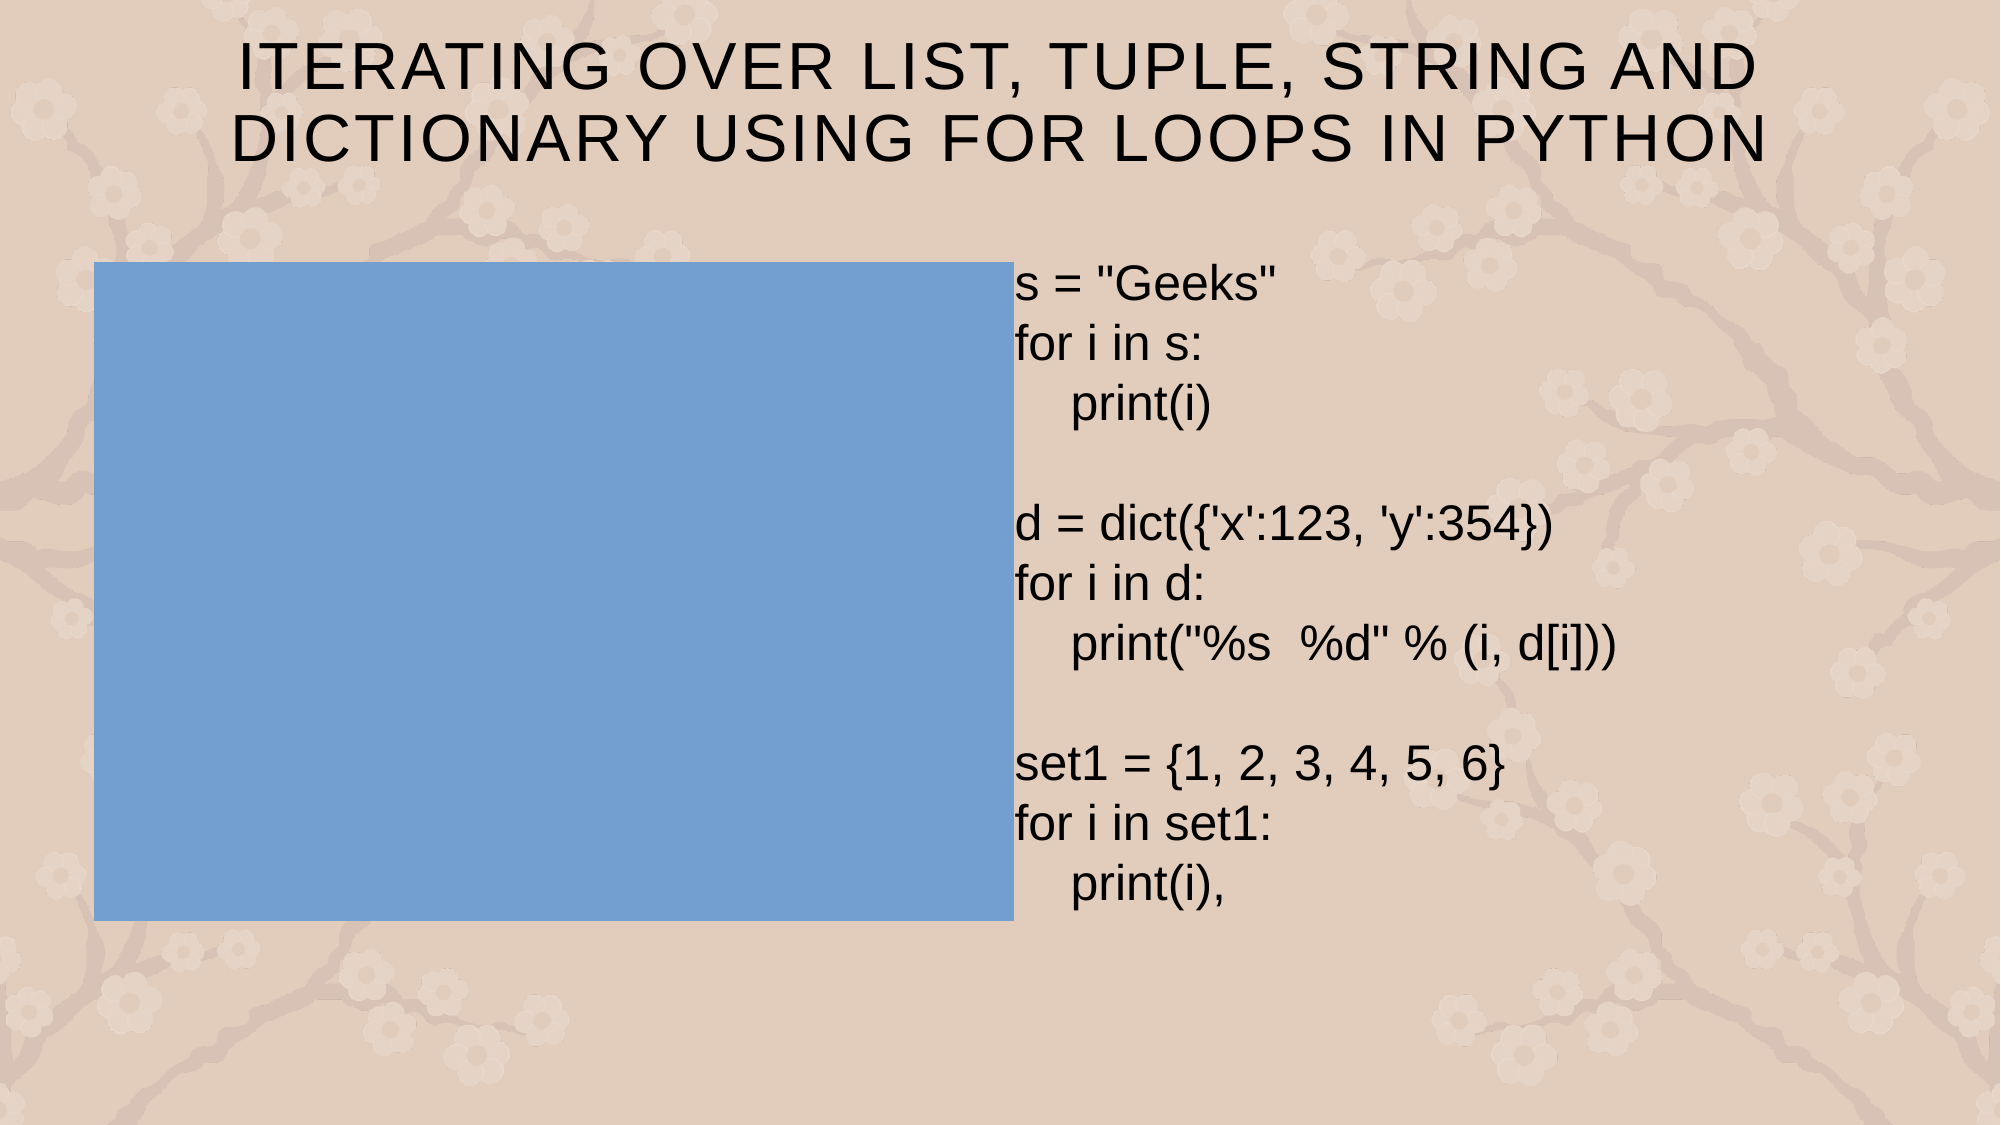

# Iterating Over List, Tuple, String and Dictionary Using for Loops in Python
s = "Geeks"
for i in s:
    print(i)

d = dict({'x':123, 'y':354})
for i in d:
    print("%s  %d" % (i, d[i]))

set1 = {1, 2, 3, 4, 5, 6}
for i in set1:
    print(i),
li = ["geeks", "for", "geeks"]
for i in li:
    print(i)

tup = ("geeks", "for", "geeks")
for i in tup:
    print(i)